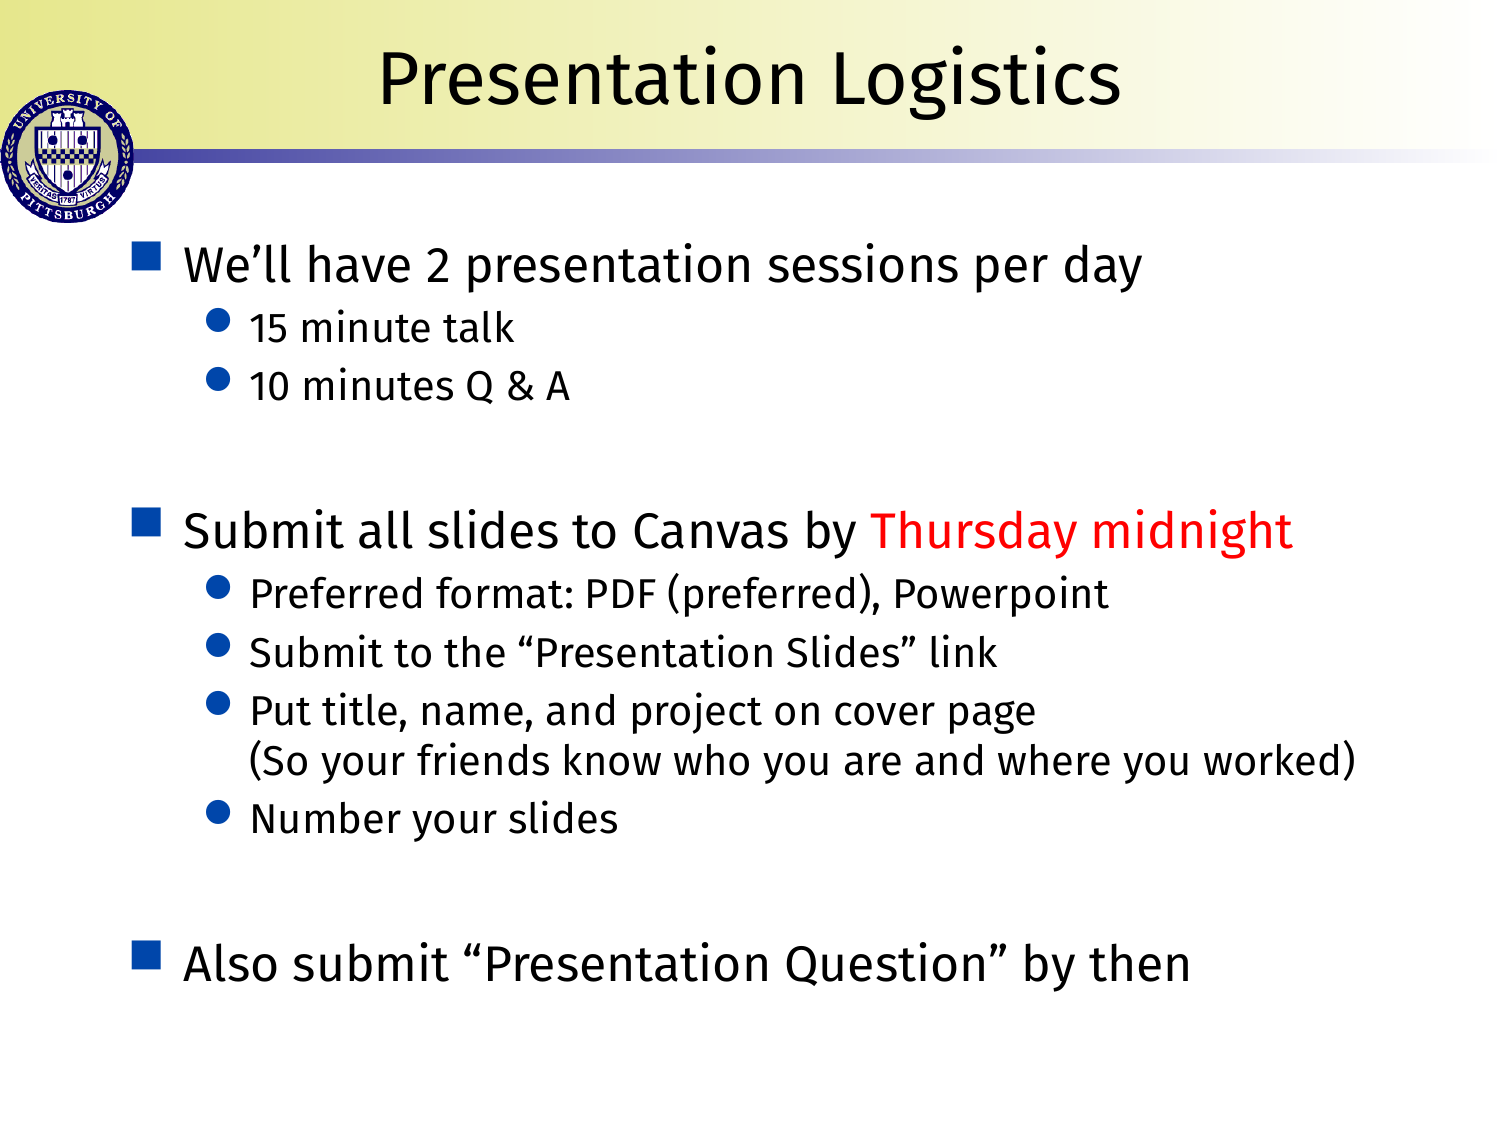

# Presentation Logistics
We’ll have 2 presentation sessions per day
15 minute talk
10 minutes Q & A

Submit all slides to Canvas by Thursday midnight
Preferred format: PDF (preferred), Powerpoint
Submit to the “Presentation Slides” link
Put title, name, and project on cover page
(So your friends know who you are and where you worked)
Number your slides

Also submit “Presentation Question” by then